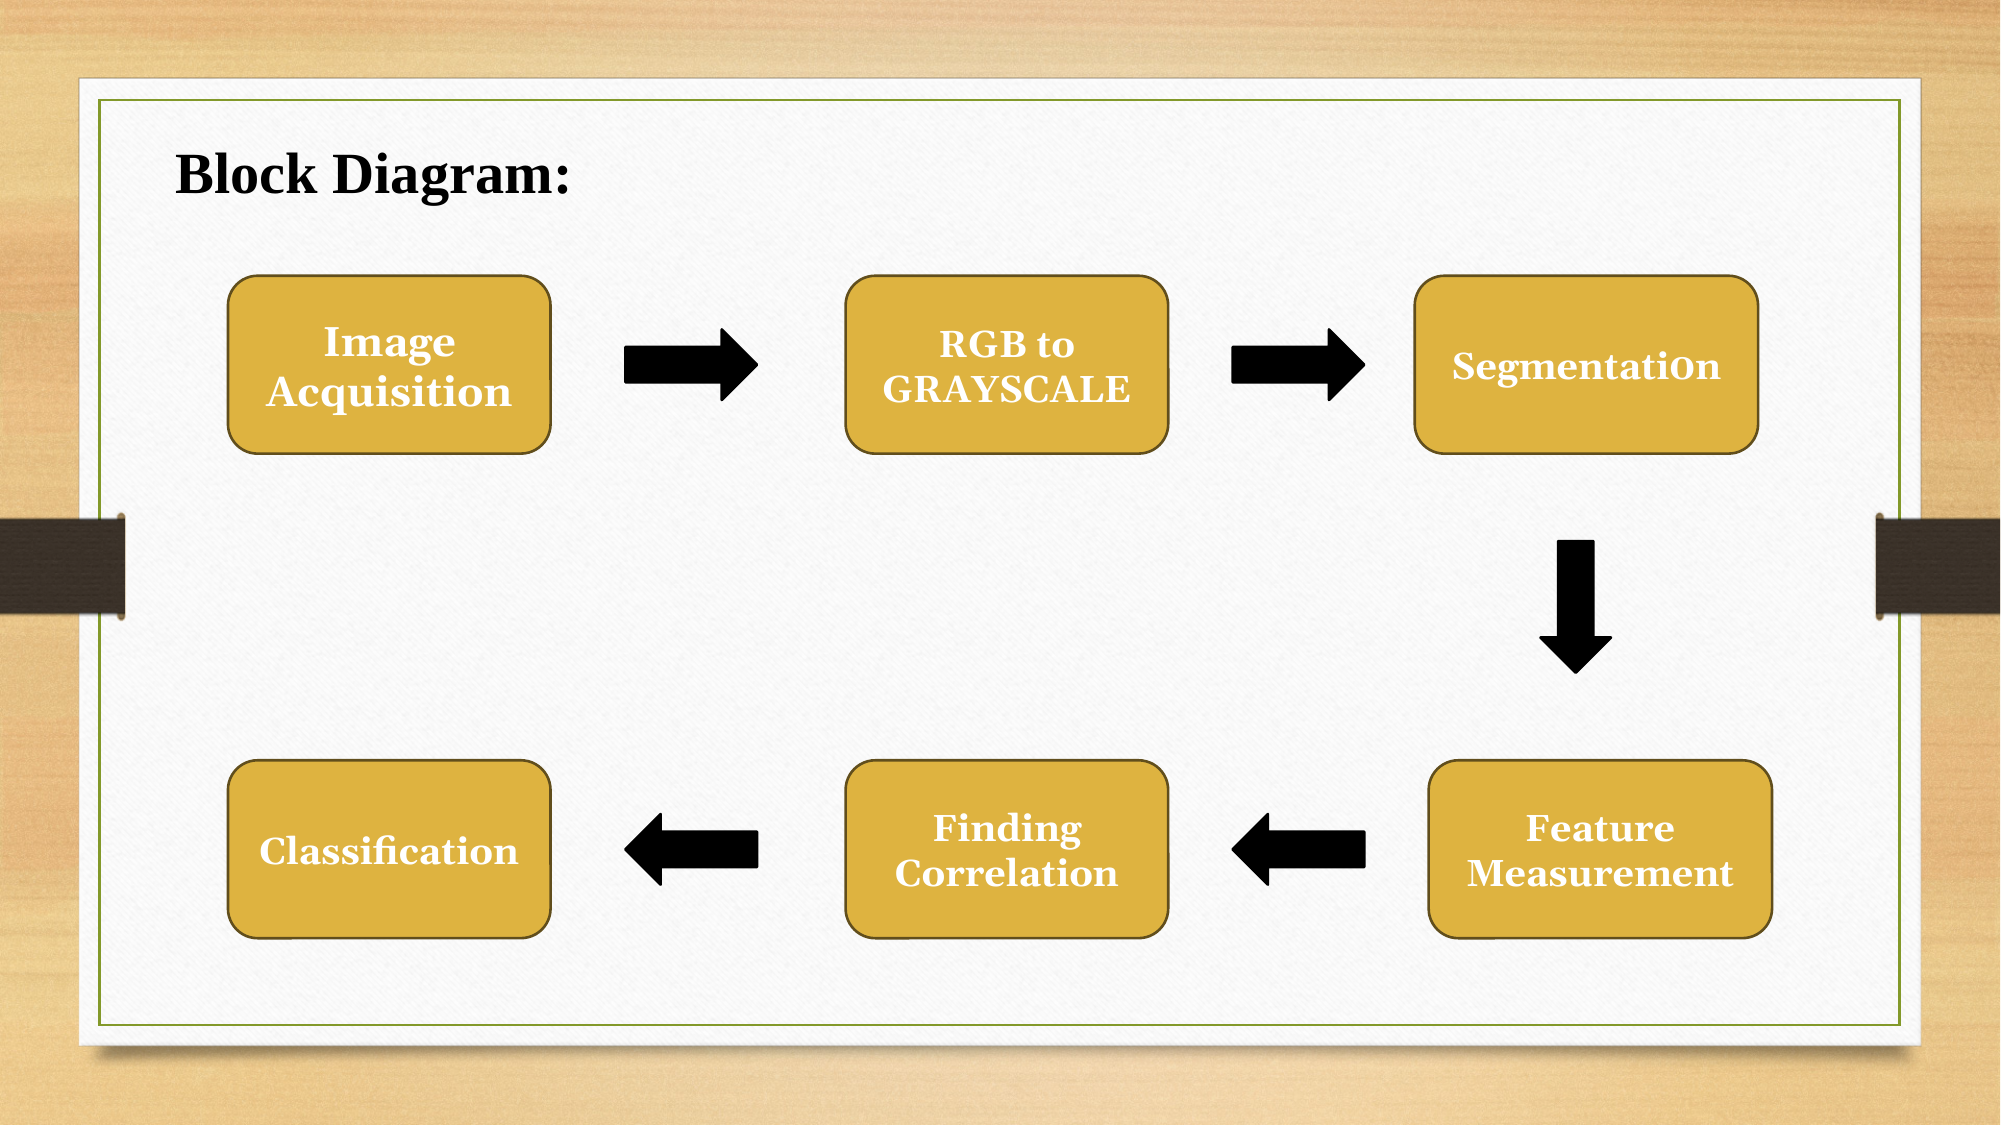

Block Diagram:
Image Acquisition
RGB to GRAYSCALE
Segmentati0n

Finding Correlation
Feature Measurement
Classification